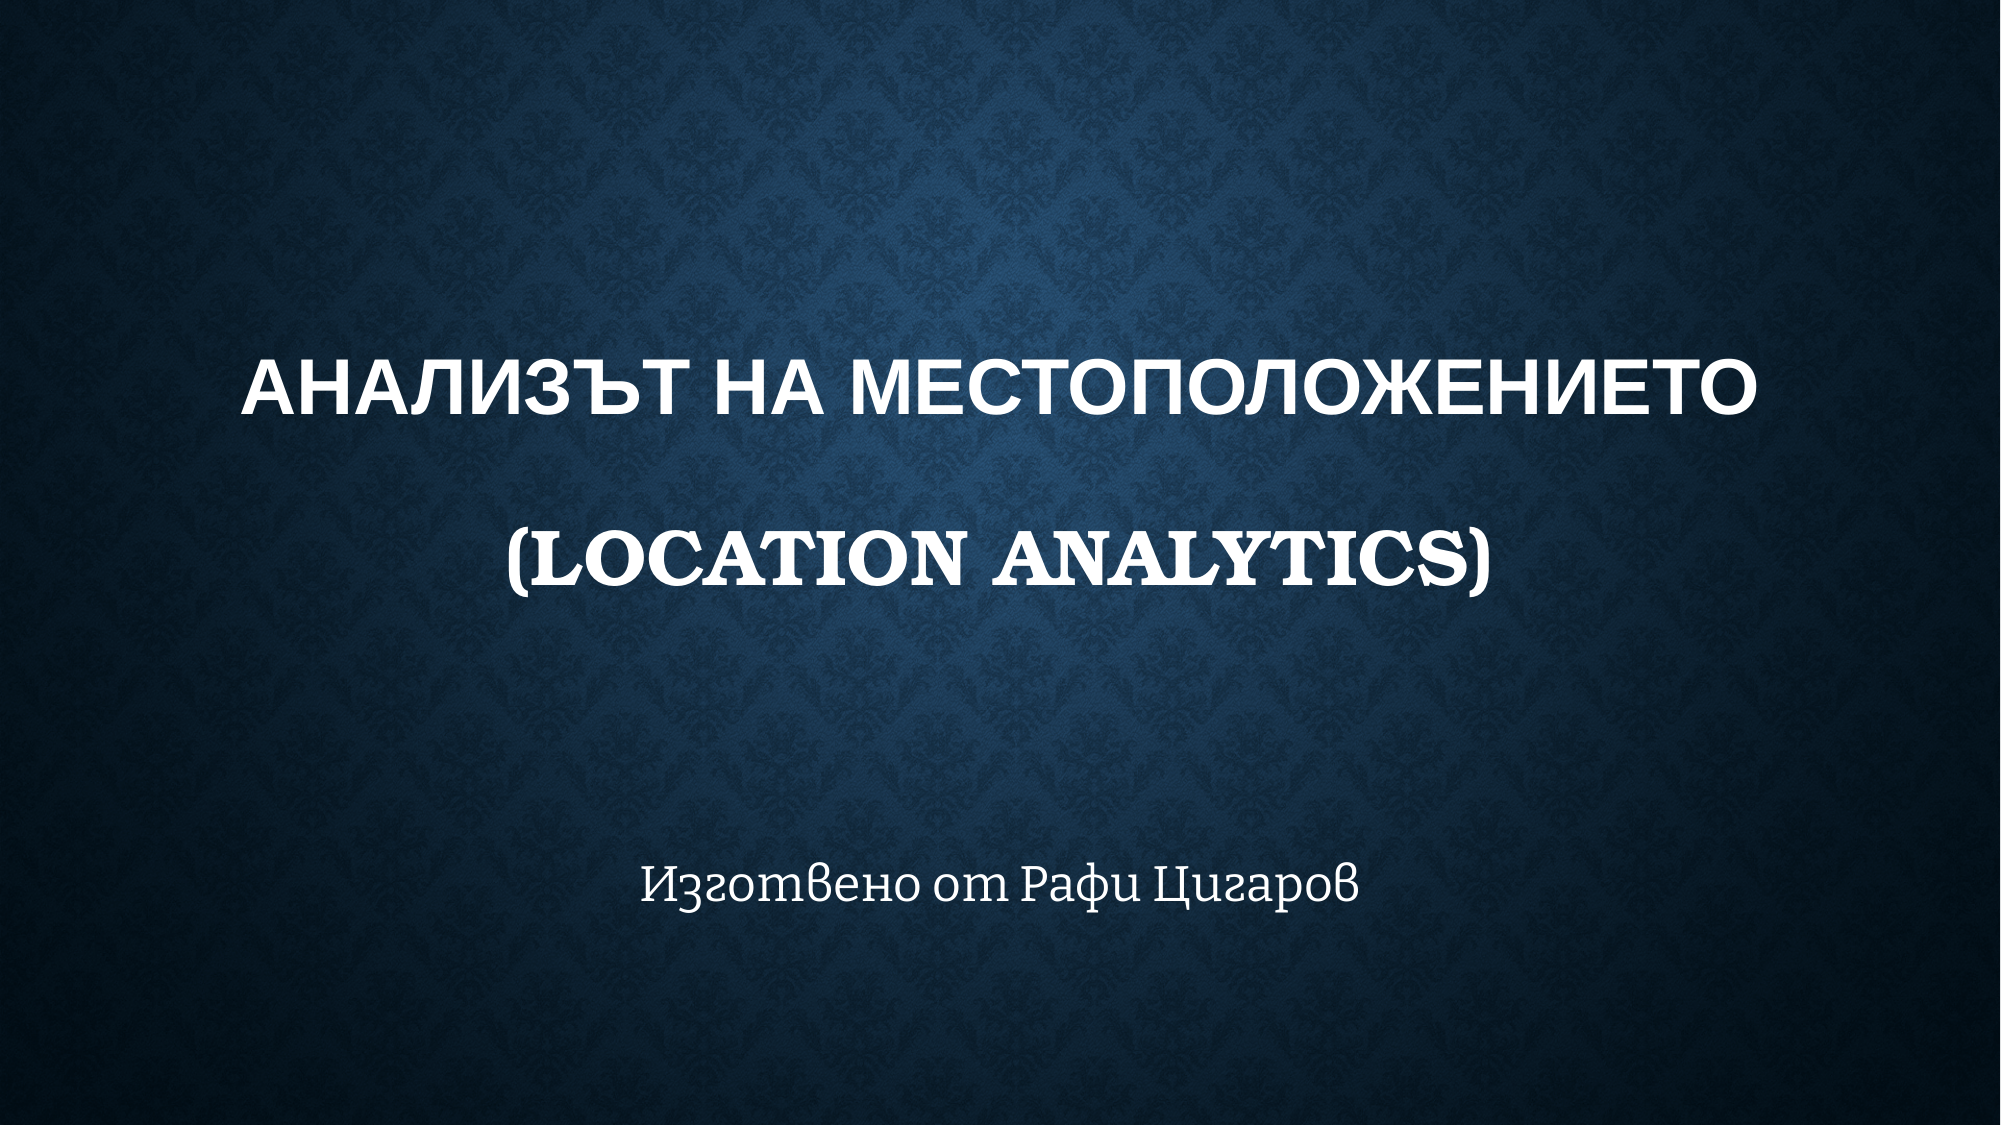

# Анализът на местоположението (Location Analytics)
Изготвено от Рафи Цигаров